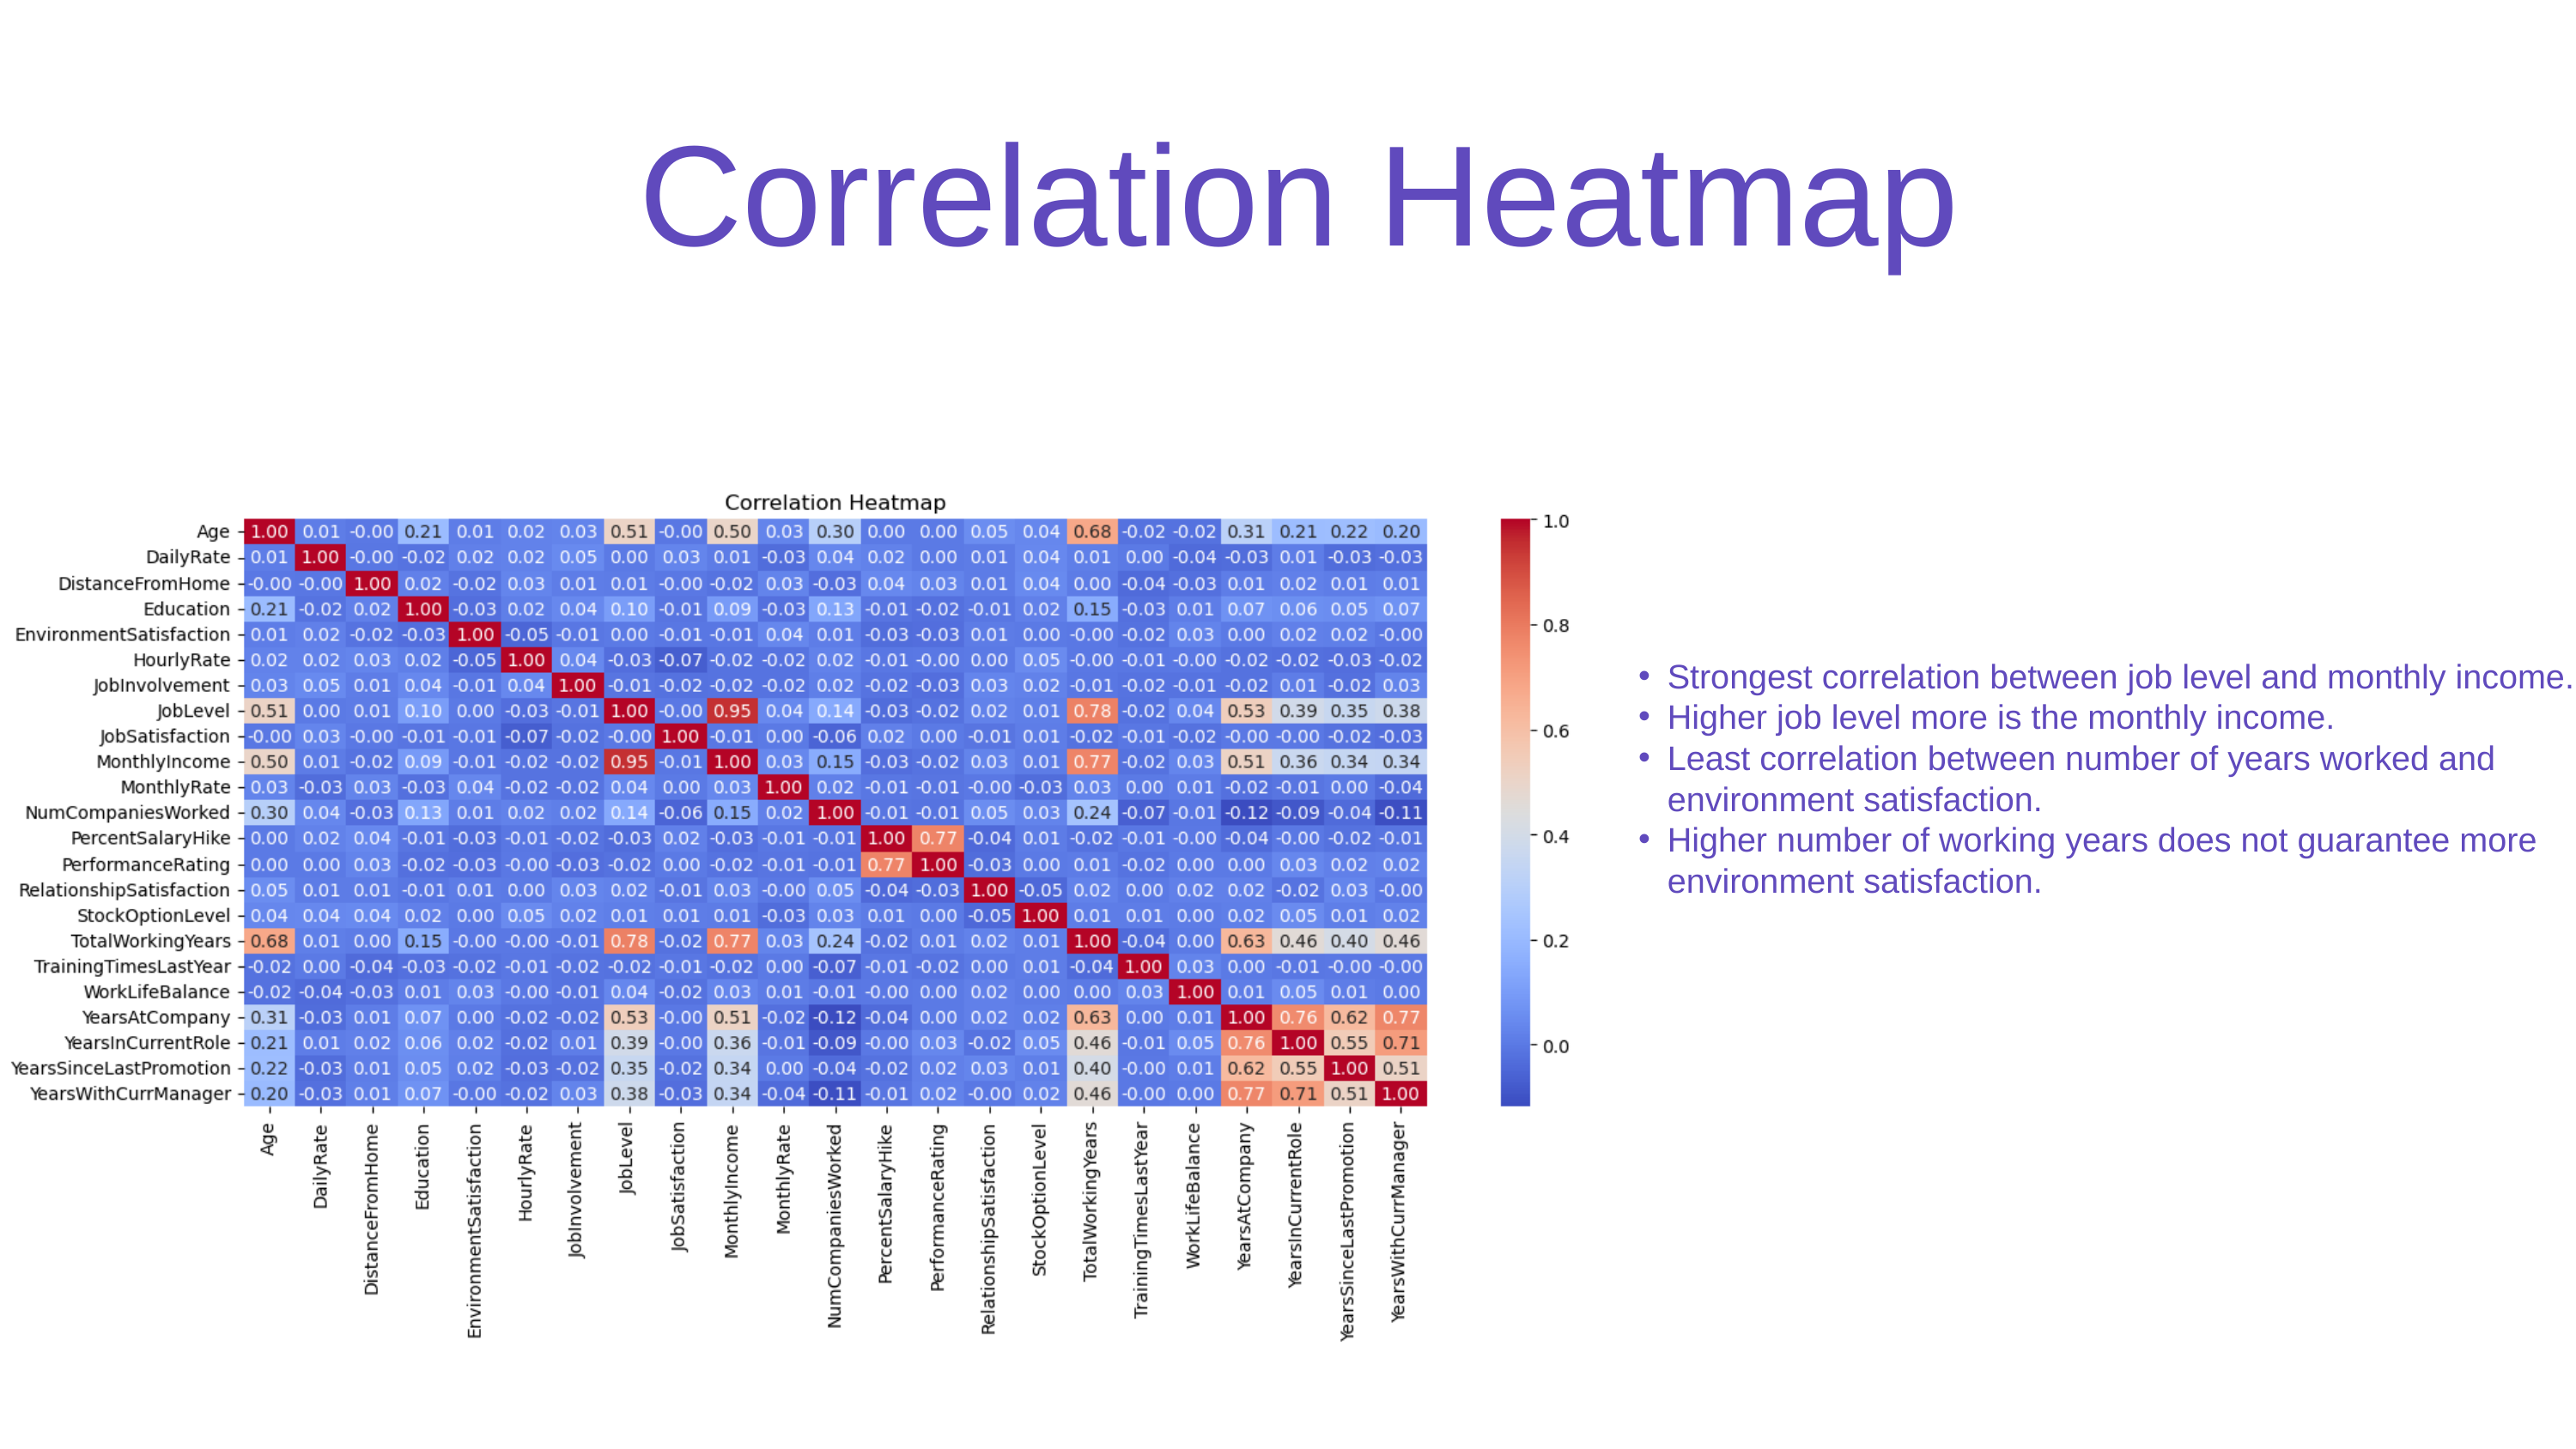

Correlation Heatmap

Strongest correlation between job level and monthly income.
Higher job level more is the monthly income.
Least correlation between number of years worked and environment satisfaction.
Higher number of working years does not guarantee more environment satisfaction.